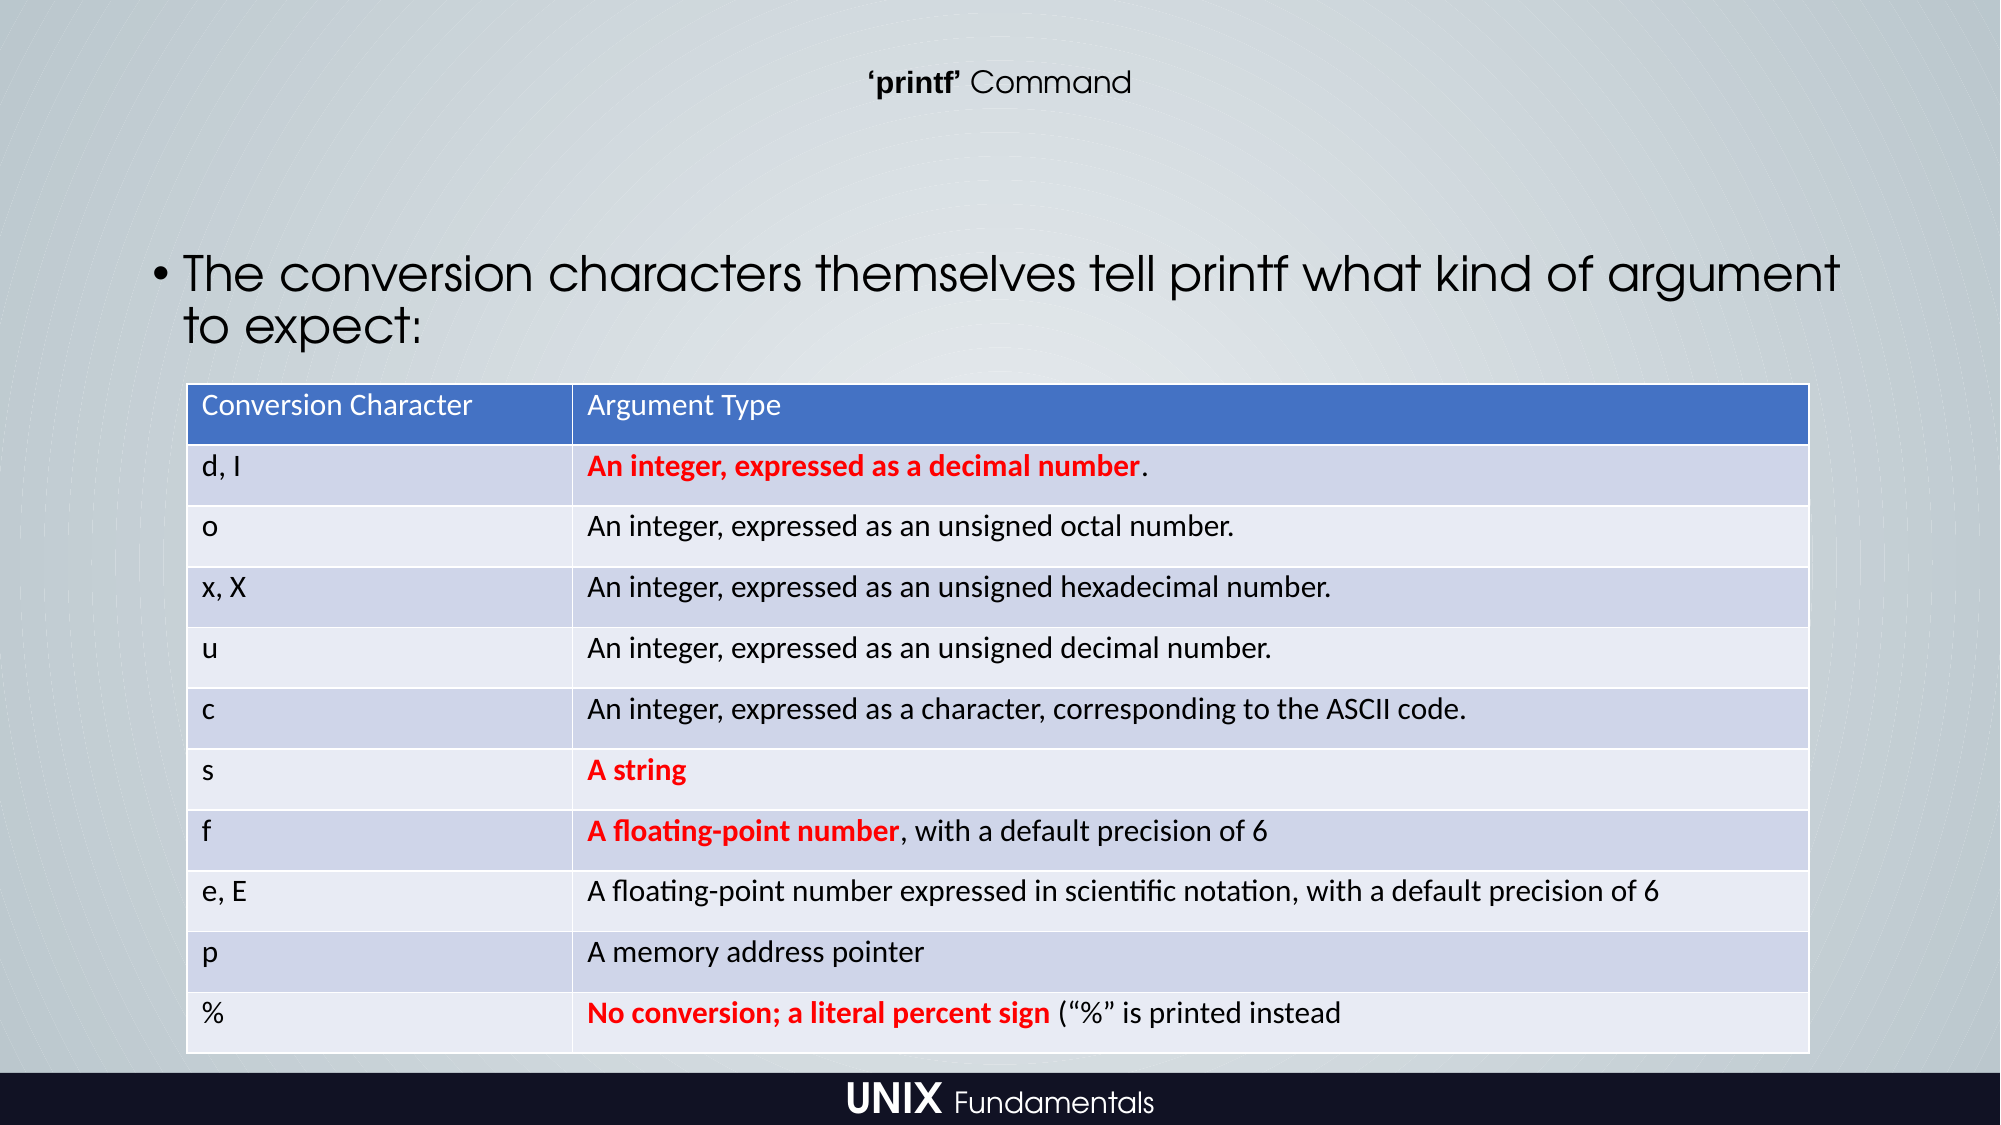

# ‘printf’ Command
The conversion characters themselves tell printf what kind of argument to expect:
| Conversion Character | Argument Type |
| --- | --- |
| d, I | An integer, expressed as a decimal number. |
| o | An integer, expressed as an unsigned octal number. |
| x, X | An integer, expressed as an unsigned hexadecimal number. |
| u | An integer, expressed as an unsigned decimal number. |
| c | An integer, expressed as a character, corresponding to the ASCII code. |
| s | A string |
| f | A floating-point number, with a default precision of 6 |
| e, E | A floating-point number expressed in scientific notation, with a default precision of 6 |
| p | A memory address pointer |
| % | No conversion; a literal percent sign (“%” is printed instead |